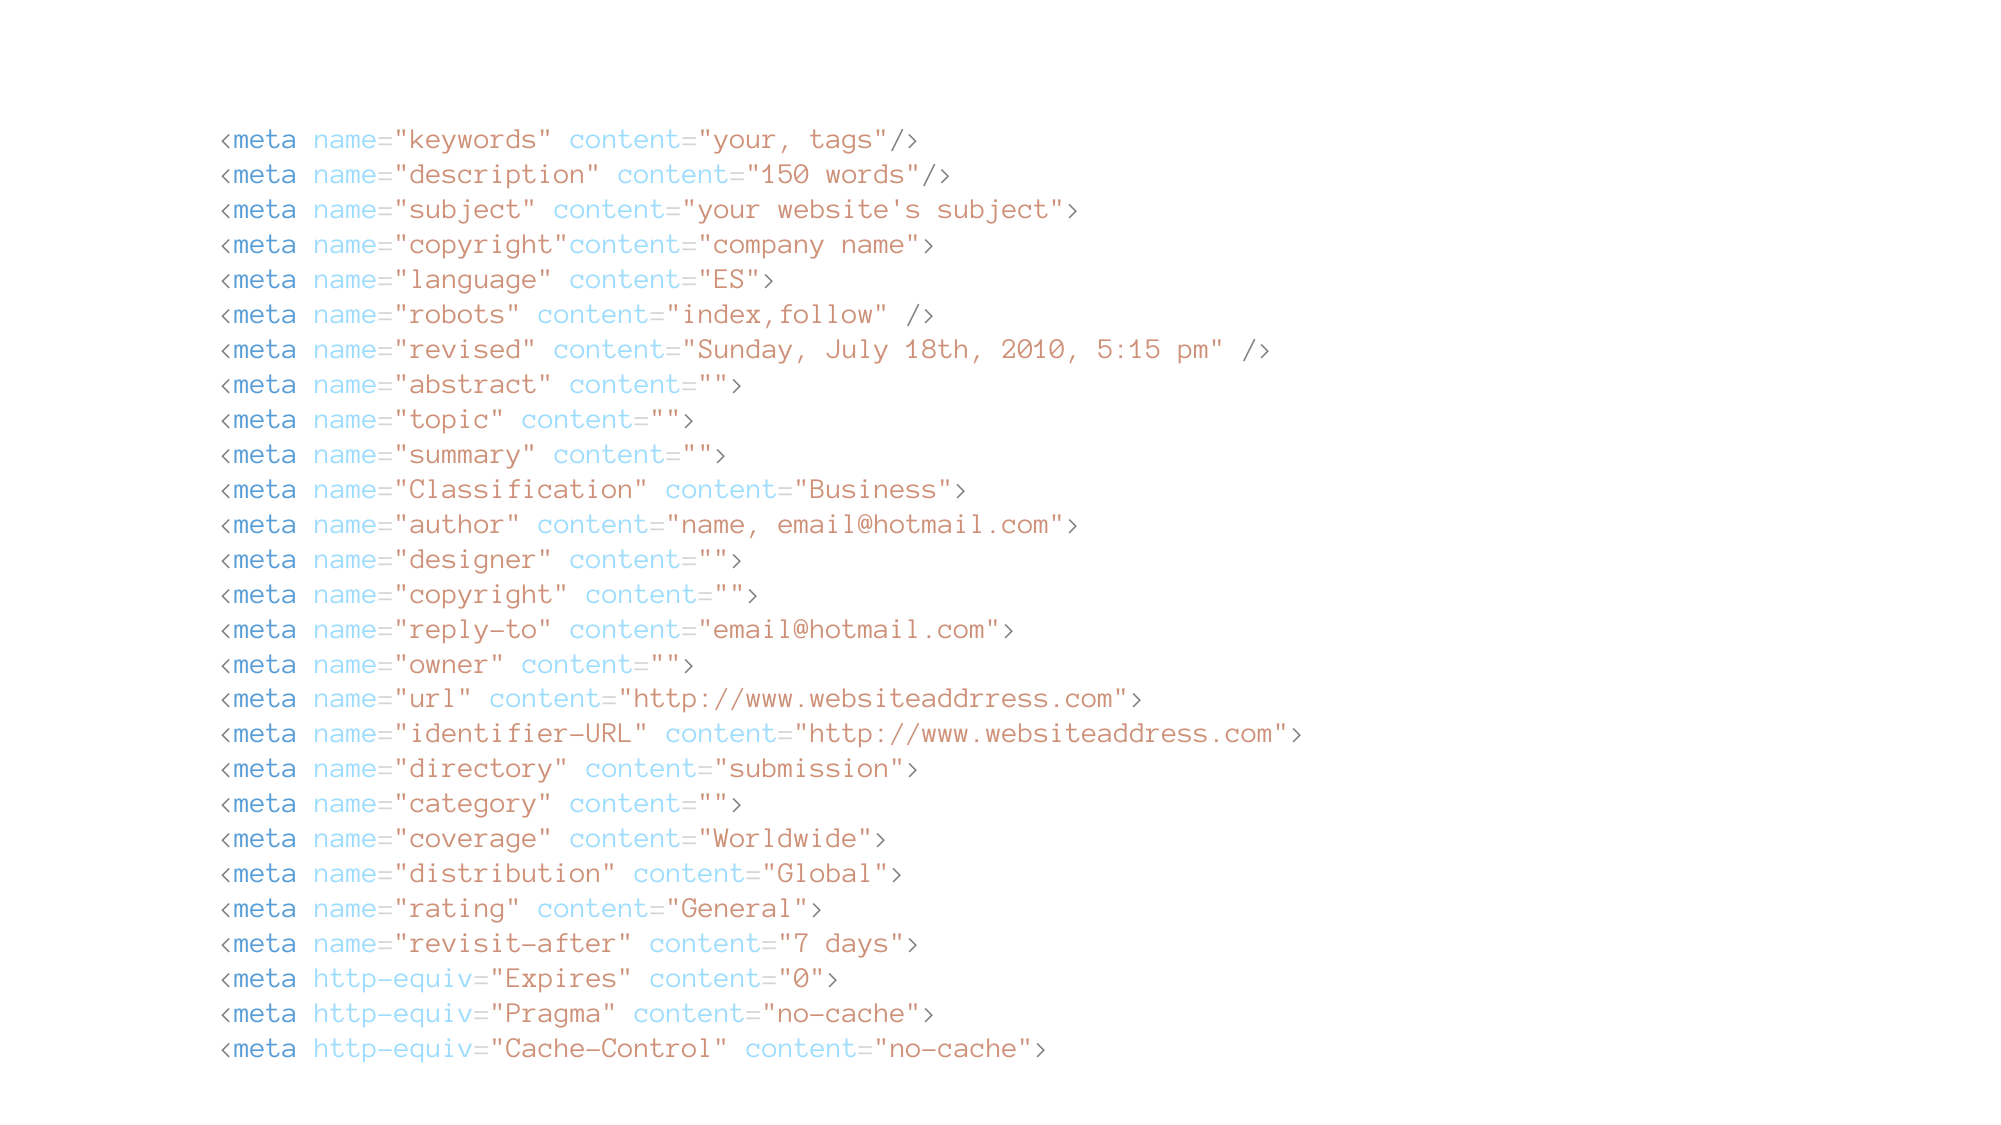

<meta name="keywords" content="your, tags"/>
    <meta name="description" content="150 words"/>
    <meta name="subject" content="your website's subject">
    <meta name="copyright"content="company name">
    <meta name="language" content="ES">
    <meta name="robots" content="index,follow" />
    <meta name="revised" content="Sunday, July 18th, 2010, 5:15 pm" />
    <meta name="abstract" content="">
    <meta name="topic" content="">
    <meta name="summary" content="">
    <meta name="Classification" content="Business">
    <meta name="author" content="name, email@hotmail.com">
    <meta name="designer" content="">
    <meta name="copyright" content="">
    <meta name="reply-to" content="email@hotmail.com">
    <meta name="owner" content="">
    <meta name="url" content="http://www.websiteaddrress.com">
    <meta name="identifier-URL" content="http://www.websiteaddress.com">
    <meta name="directory" content="submission">
    <meta name="category" content="">
    <meta name="coverage" content="Worldwide">
    <meta name="distribution" content="Global">
    <meta name="rating" content="General">
    <meta name="revisit-after" content="7 days">
    <meta http-equiv="Expires" content="0">
    <meta http-equiv="Pragma" content="no-cache">
    <meta http-equiv="Cache-Control" content="no-cache">